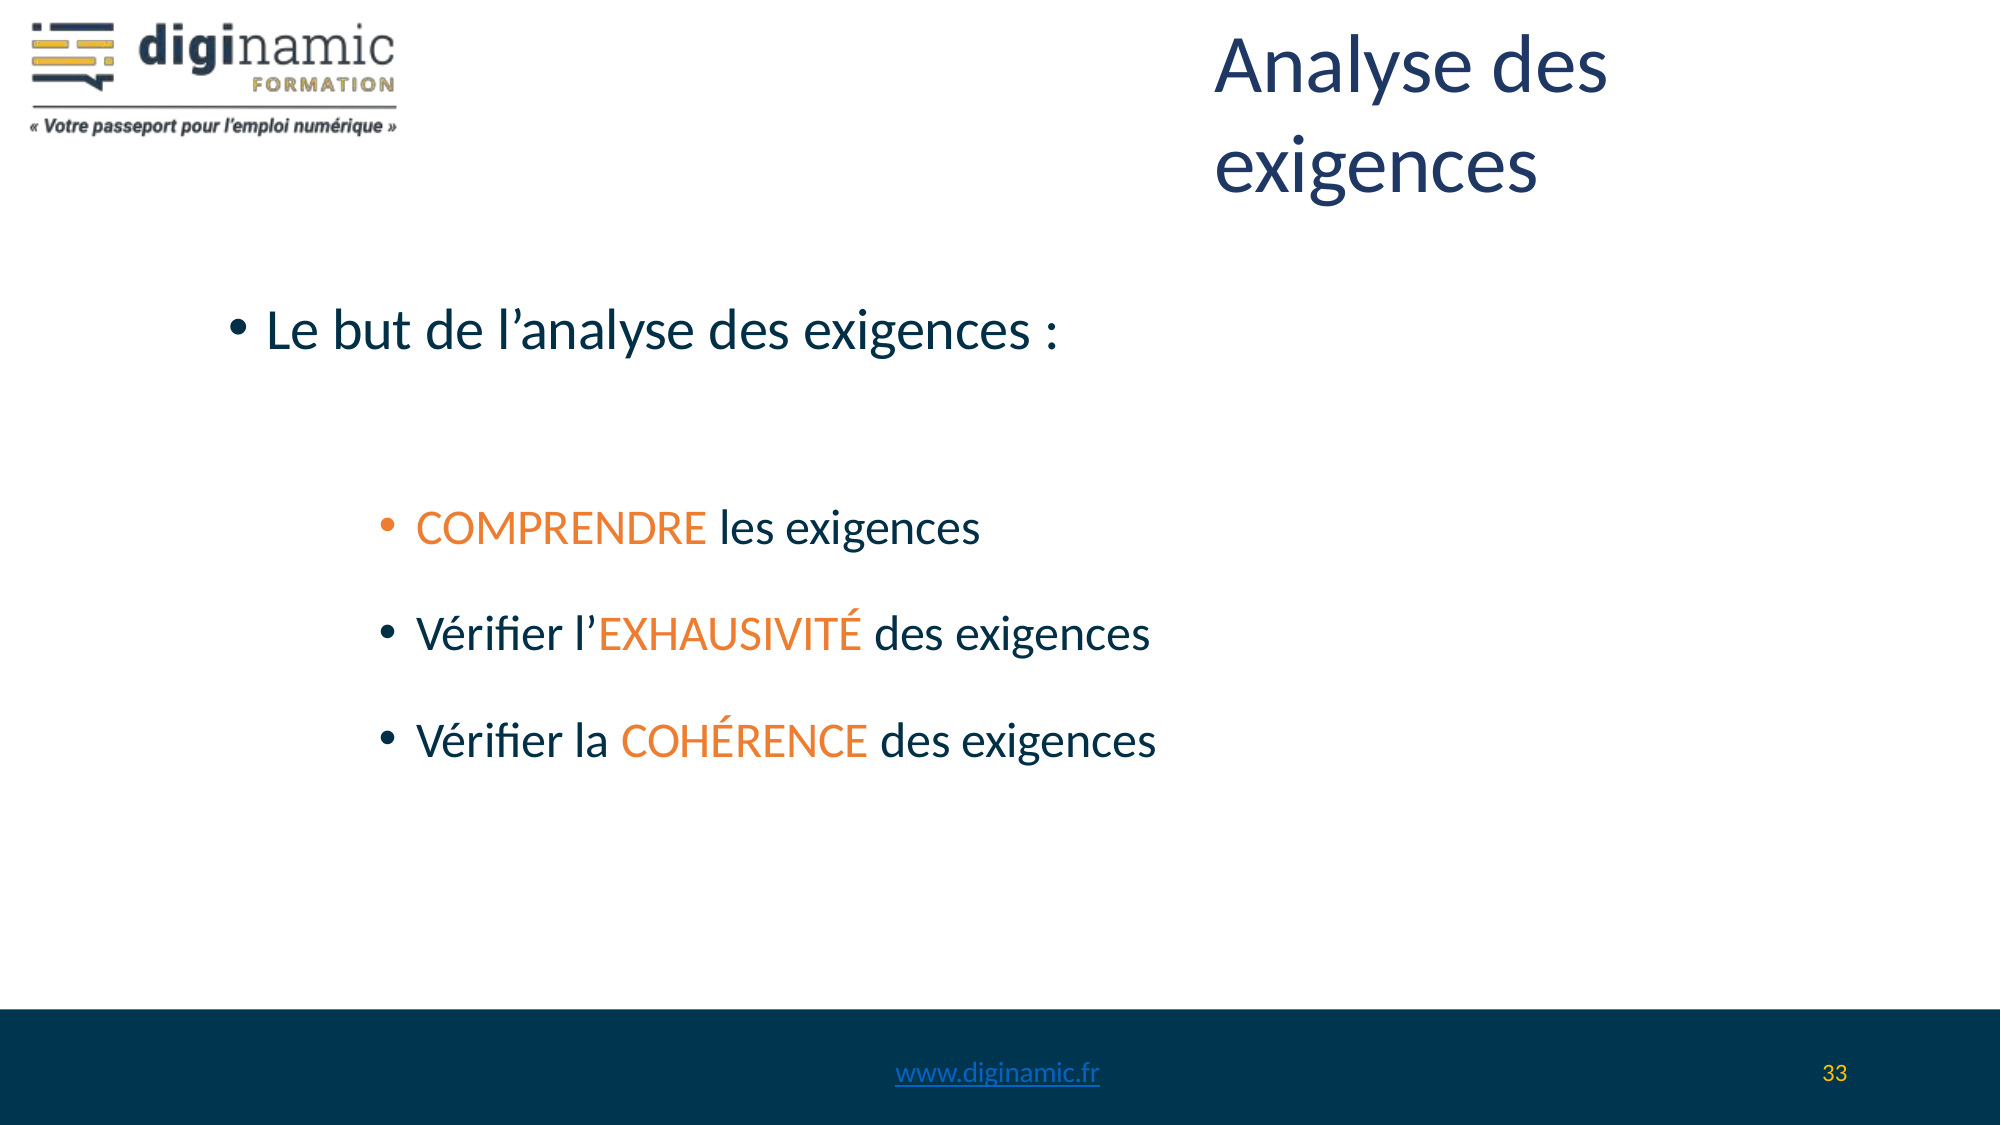

Analyse des exigences
Le but de l’analyse des exigences :

COMPRENDRE les exigences
Vérifier l’EXHAUSIVITÉ des exigences
Vérifier la COHÉRENCE des exigences

www.diginamic.fr
33